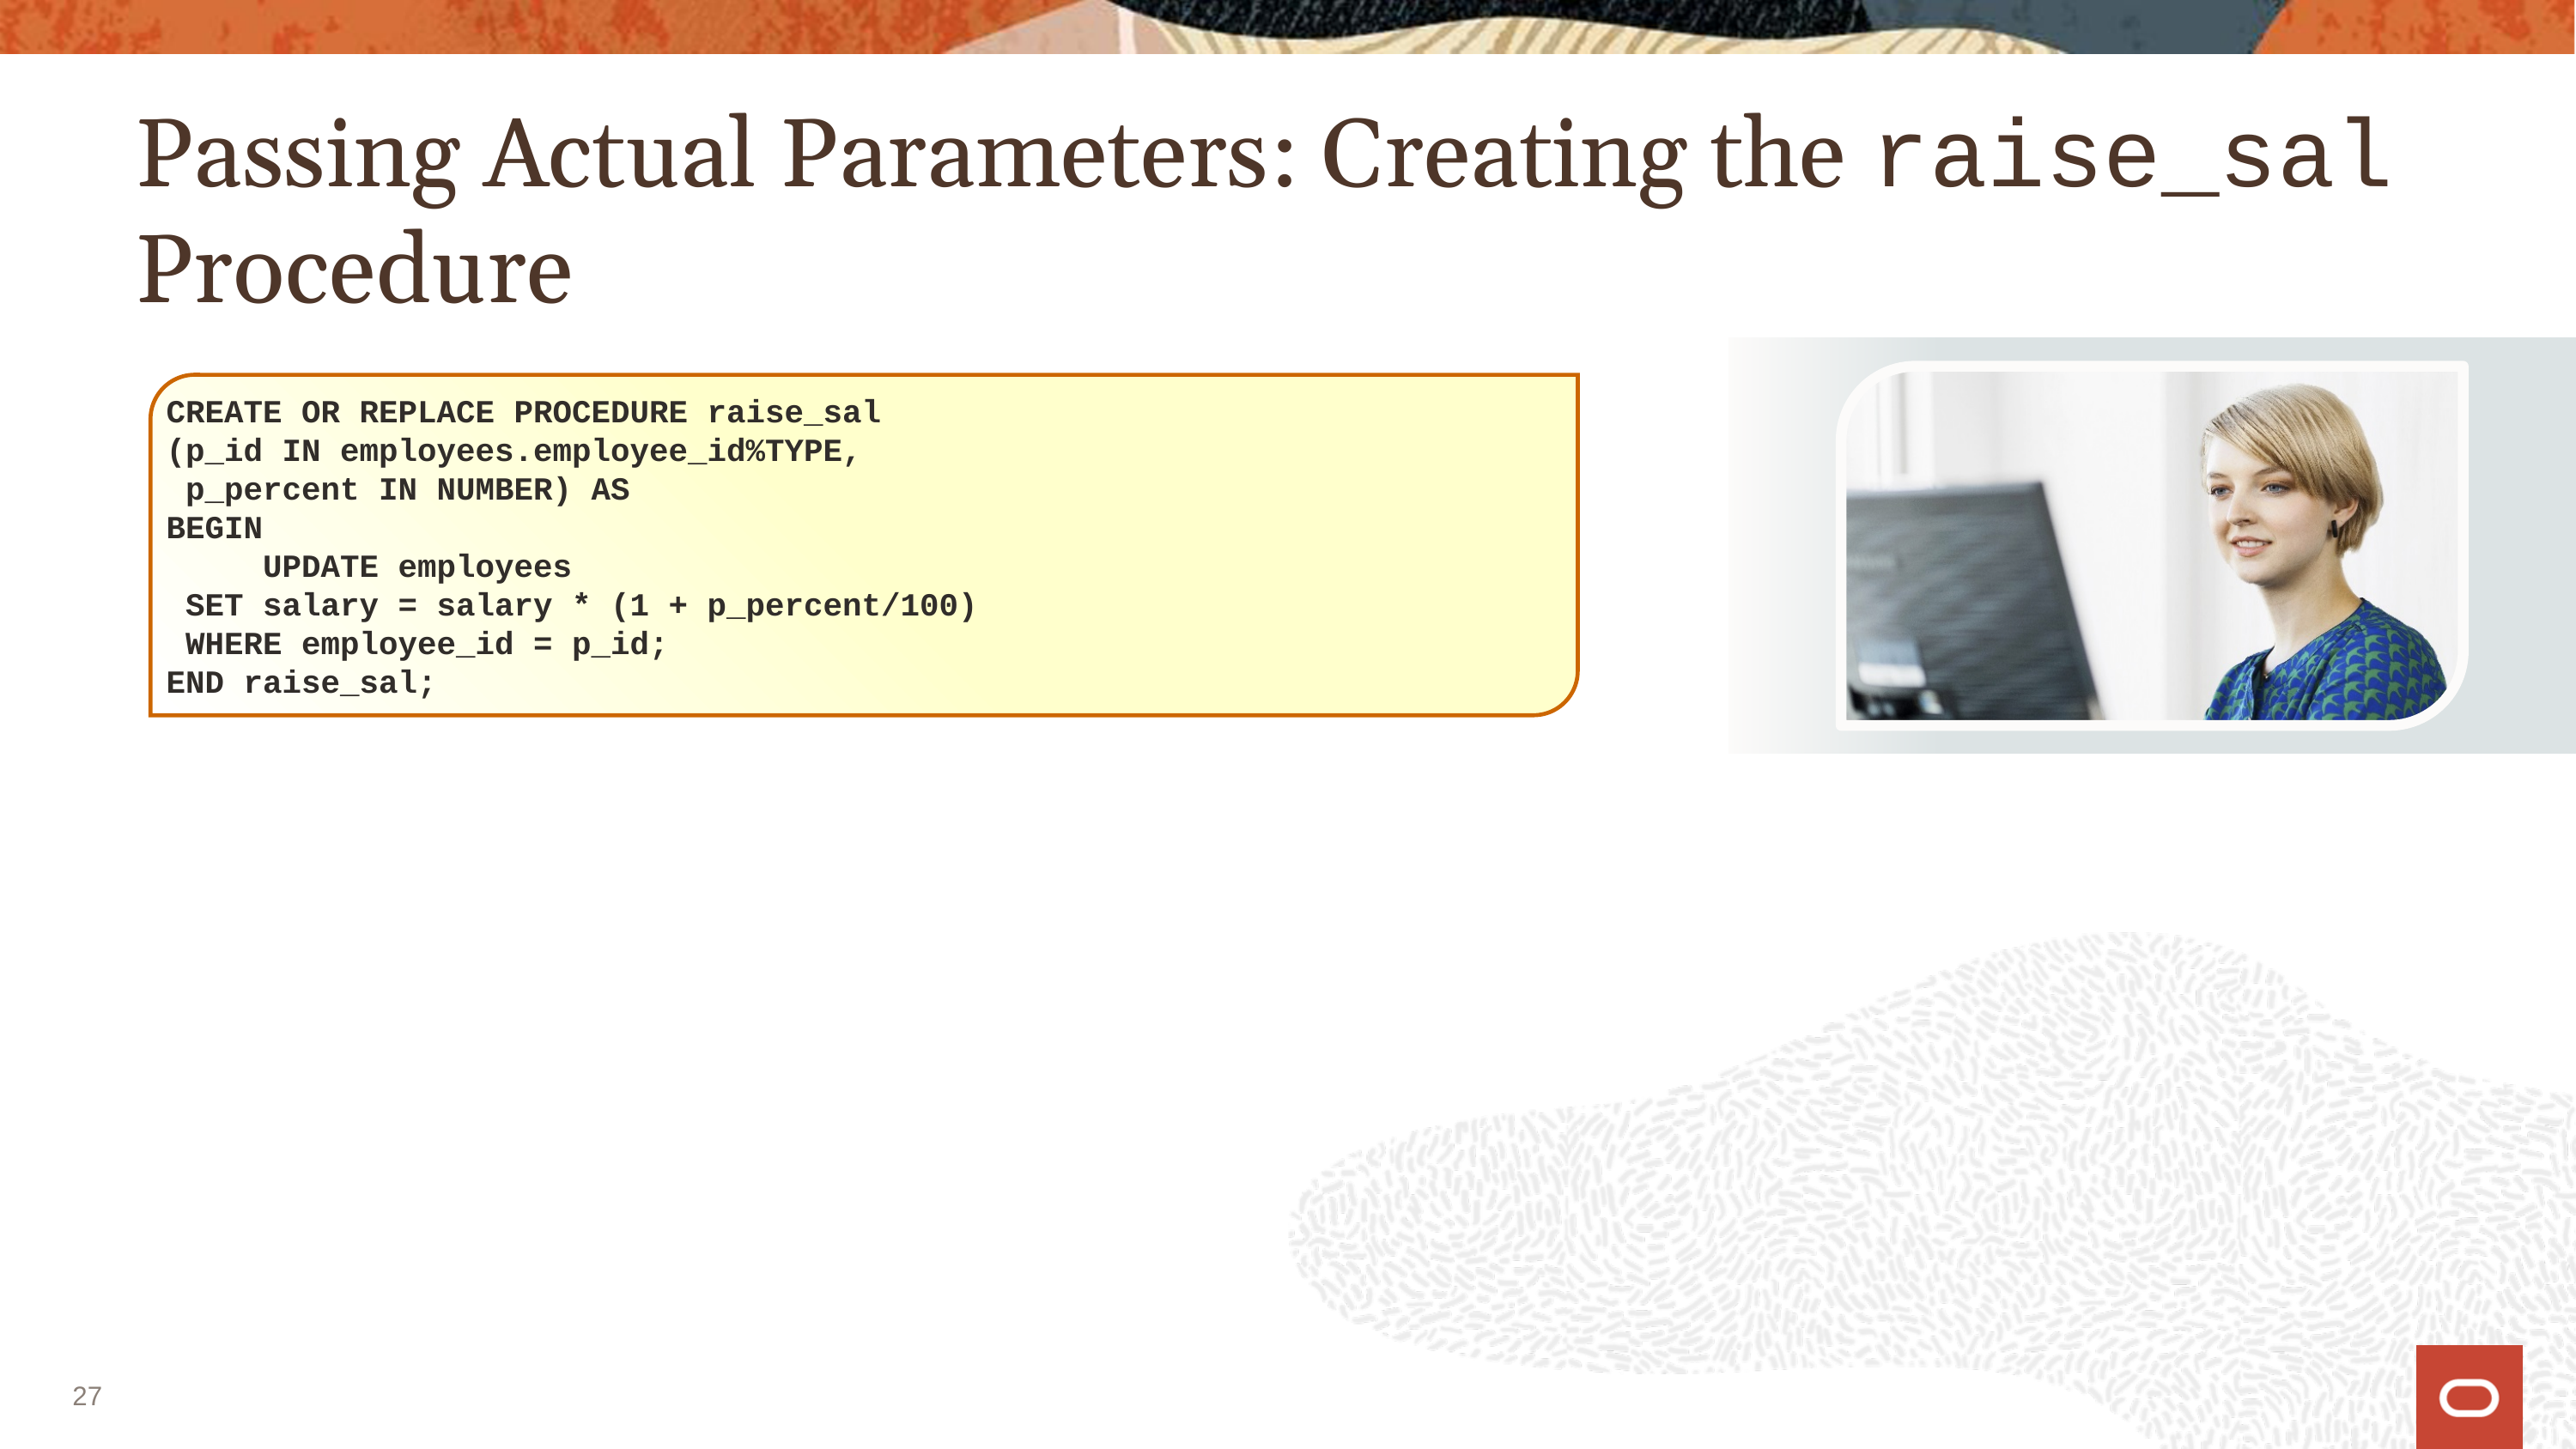

# Passing Actual Parameters: Creating the raise_sal Procedure

CREATE OR REPLACE PROCEDURE raise_sal
(p_id IN employees.employee_id%TYPE,
 p_percent IN NUMBER) AS
BEGIN
 	UPDATE employees
 SET salary = salary * (1 + p_percent/100)
 WHERE employee_id = p_id;
END raise_sal;